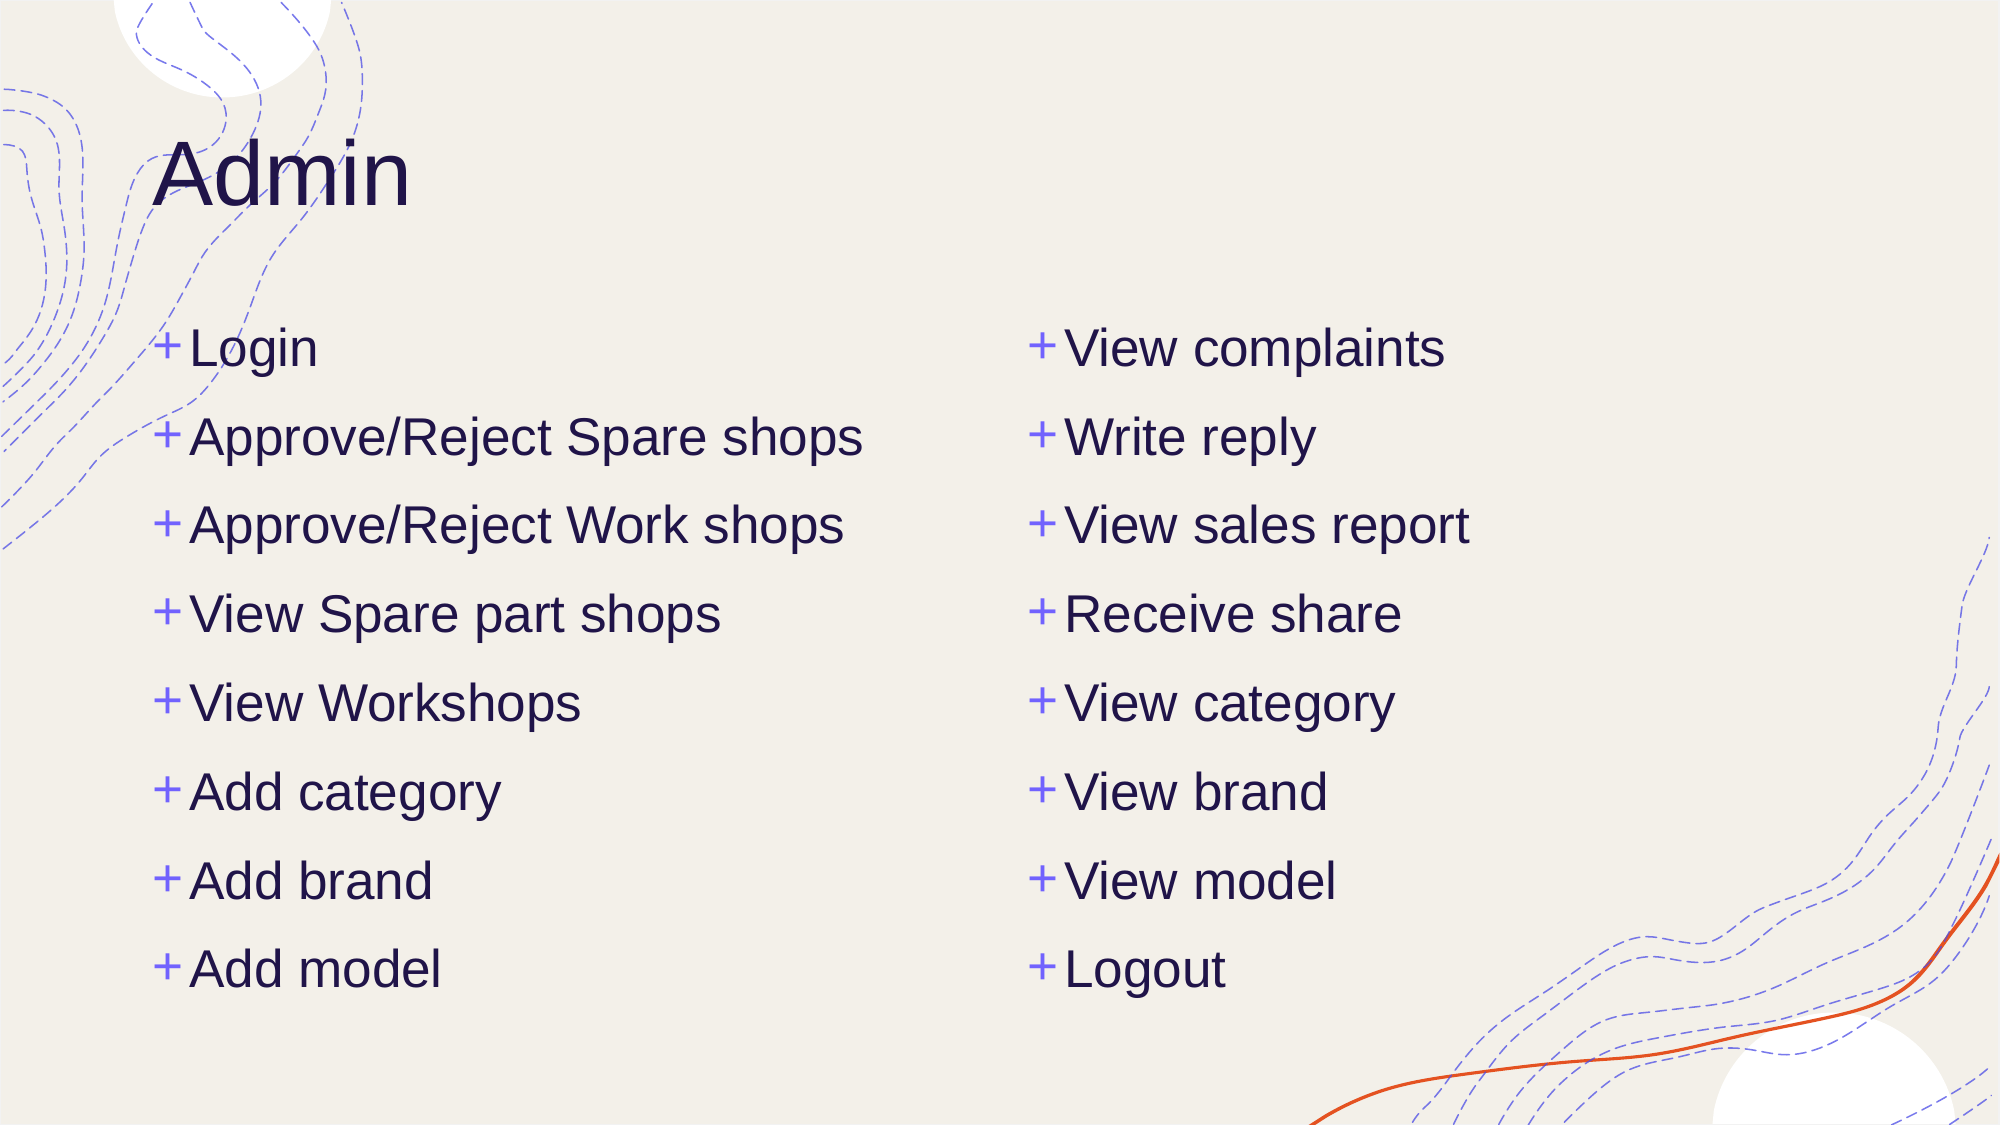

# Admin
Login
Approve/Reject Spare shops
Approve/Reject Work shops
View Spare part shops
View Workshops
Add category
Add brand
Add model

View complaints
Write reply
View sales report
Receive share
View category
View brand
View model
Logout